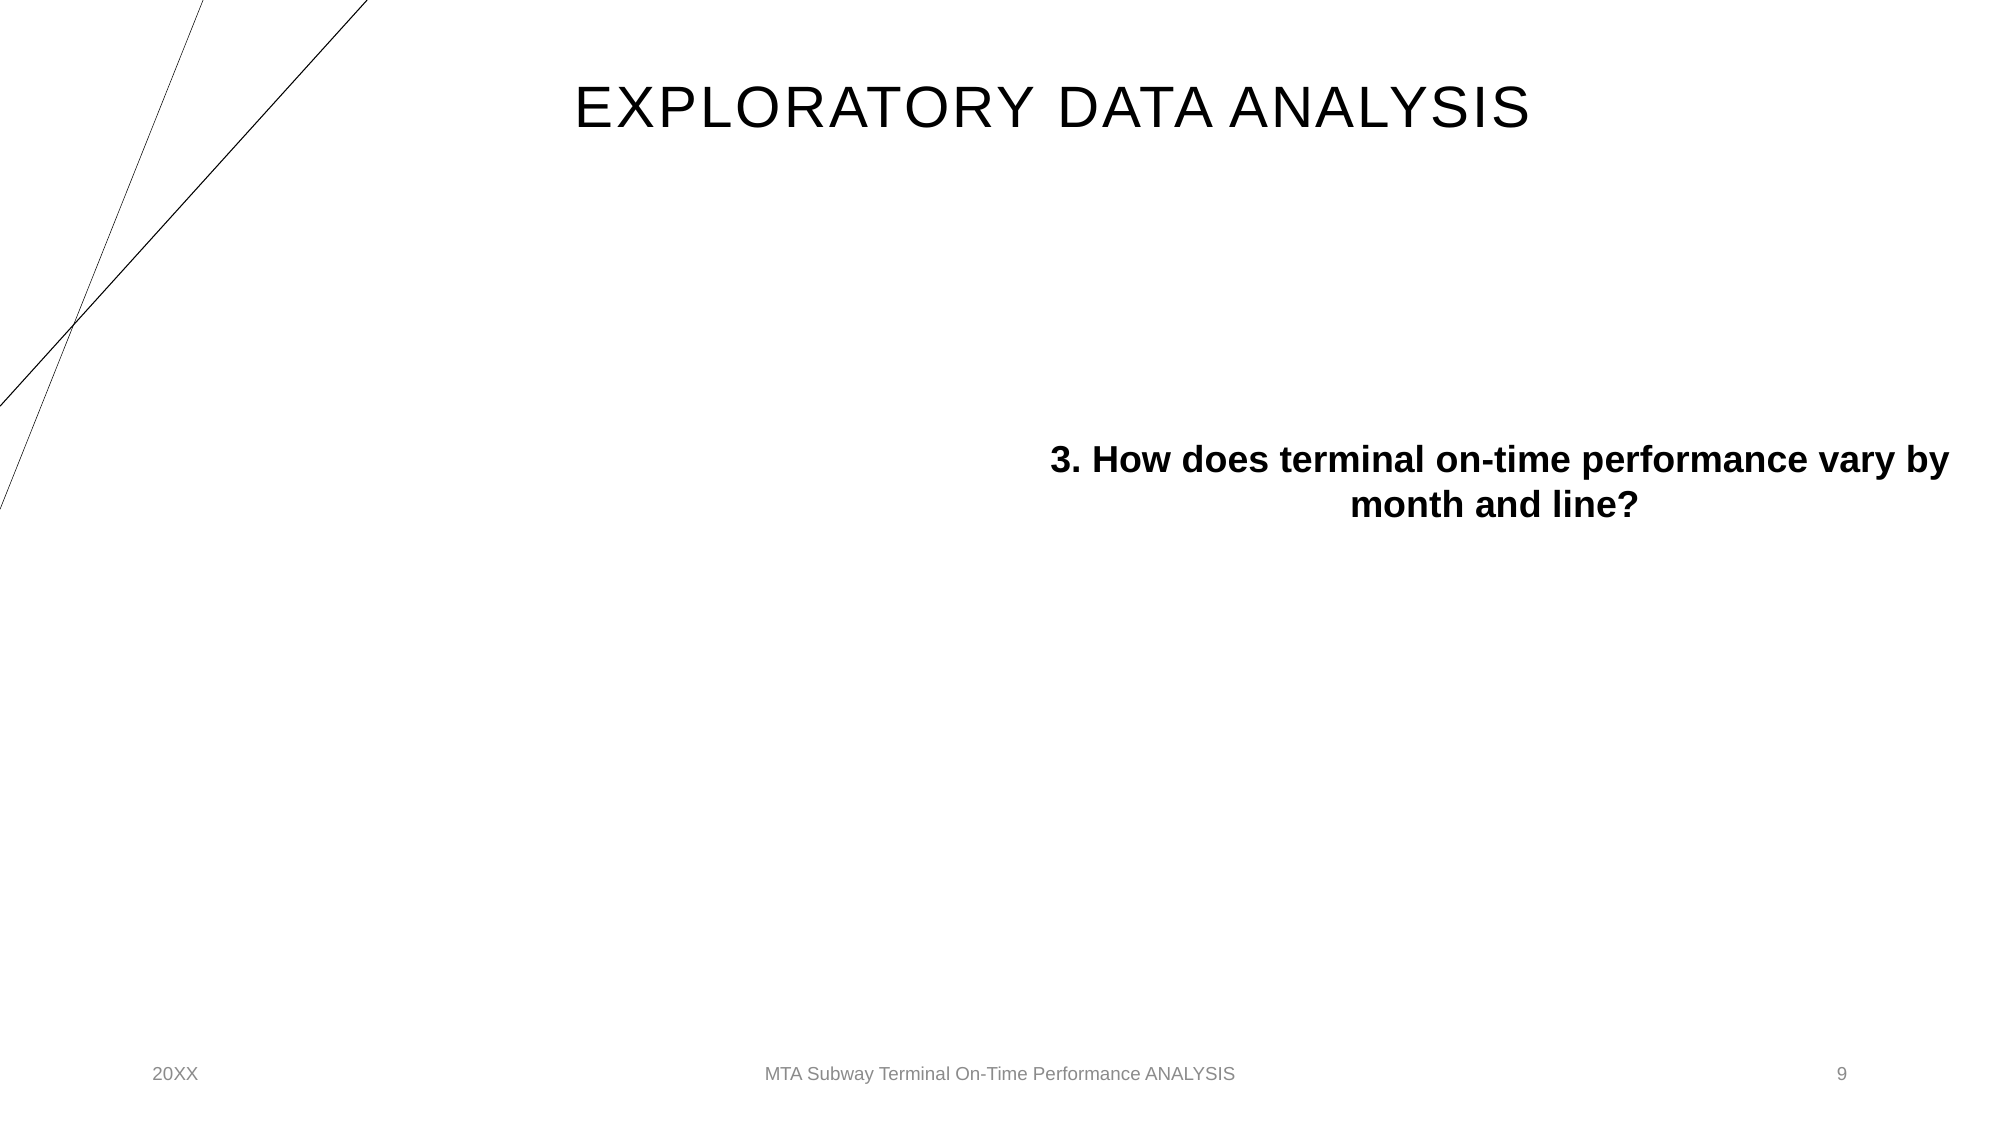

# EXPLORATORY DATA ANALYSIS
3. How does terminal on-time performance vary by month and line?
20XX
MTA Subway Terminal On-Time Performance ANALYSIS
9